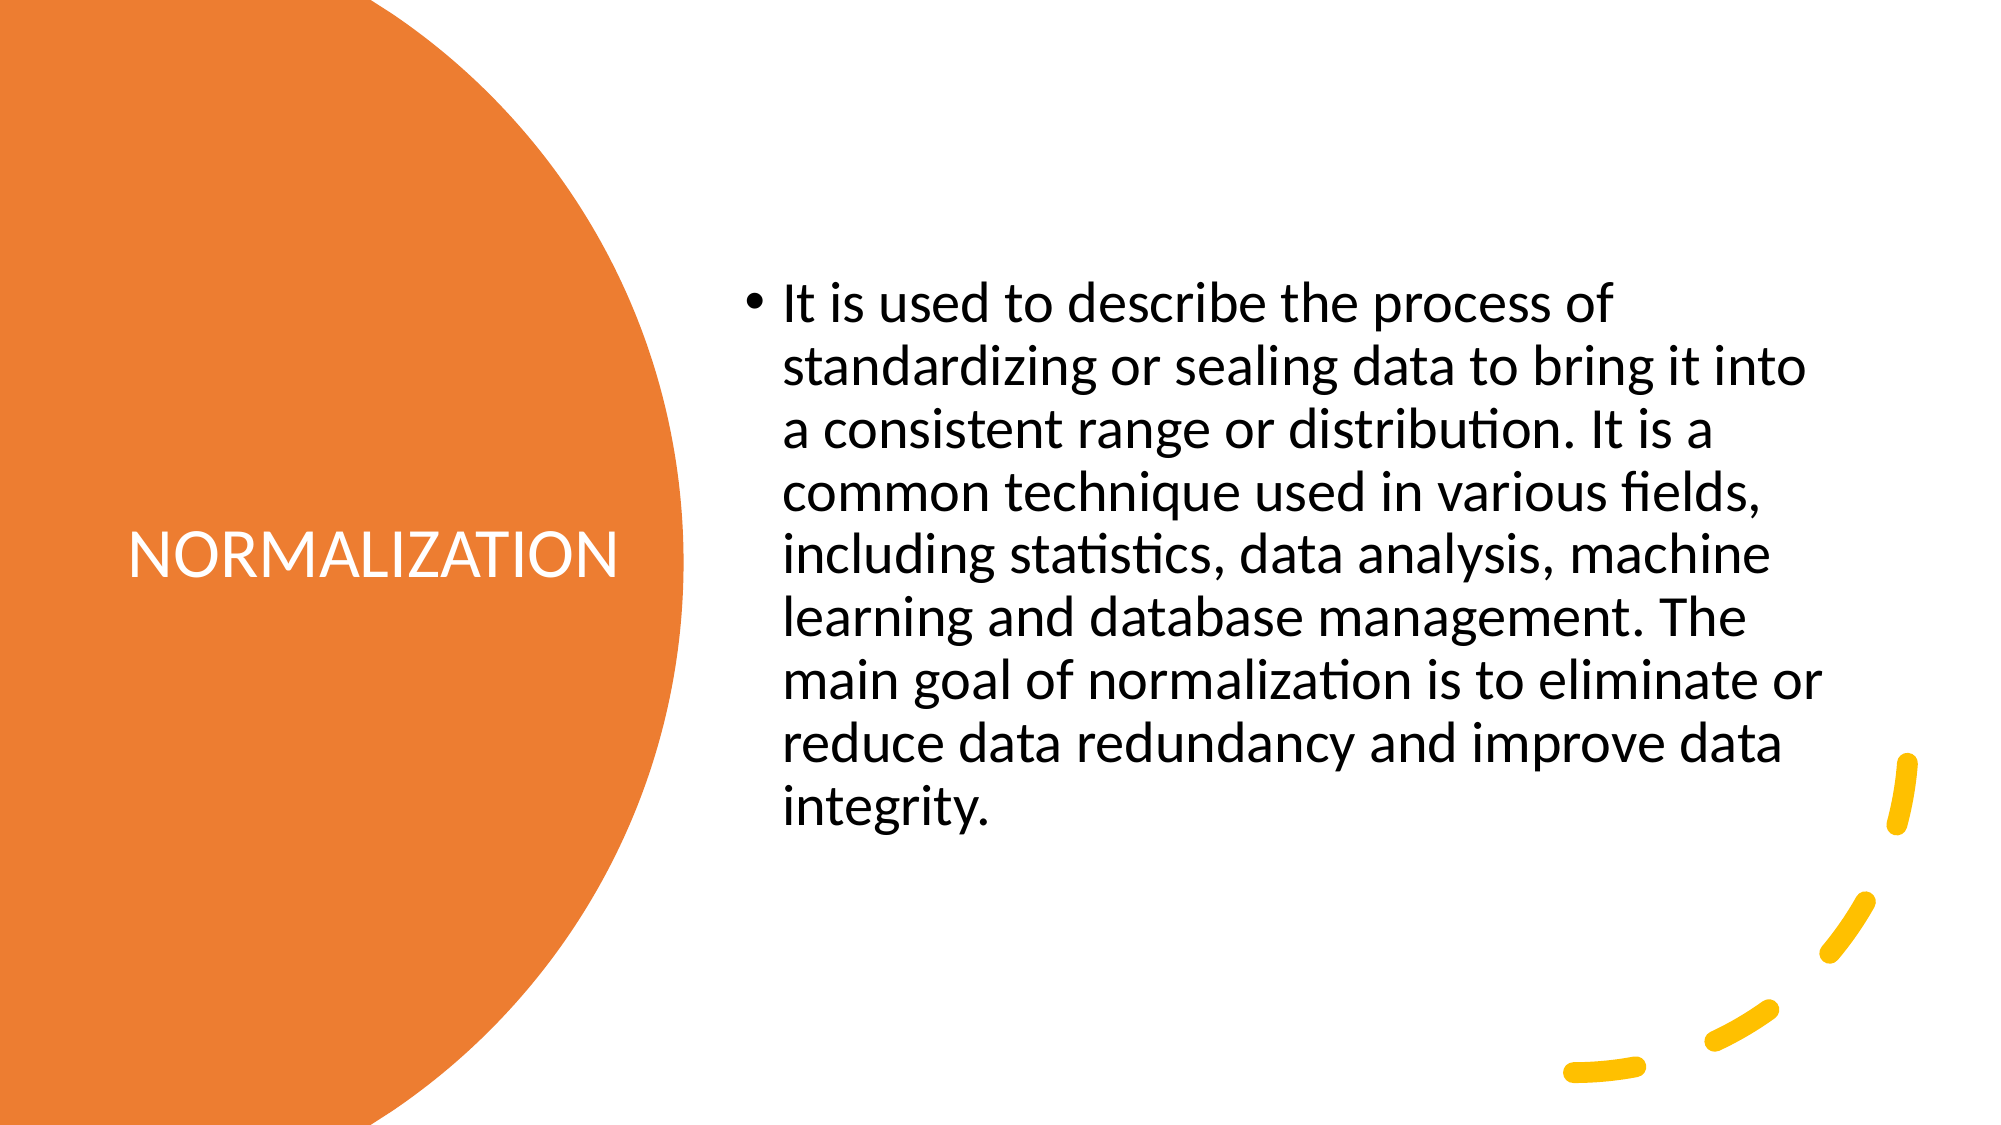

It is used to describe the process of standardizing or sealing data to bring it into a consistent range or distribution. It is a common technique used in various fields, including statistics, data analysis, machine learning and database management. The main goal of normalization is to eliminate or reduce data redundancy and improve data integrity.
# NORMALIZATION